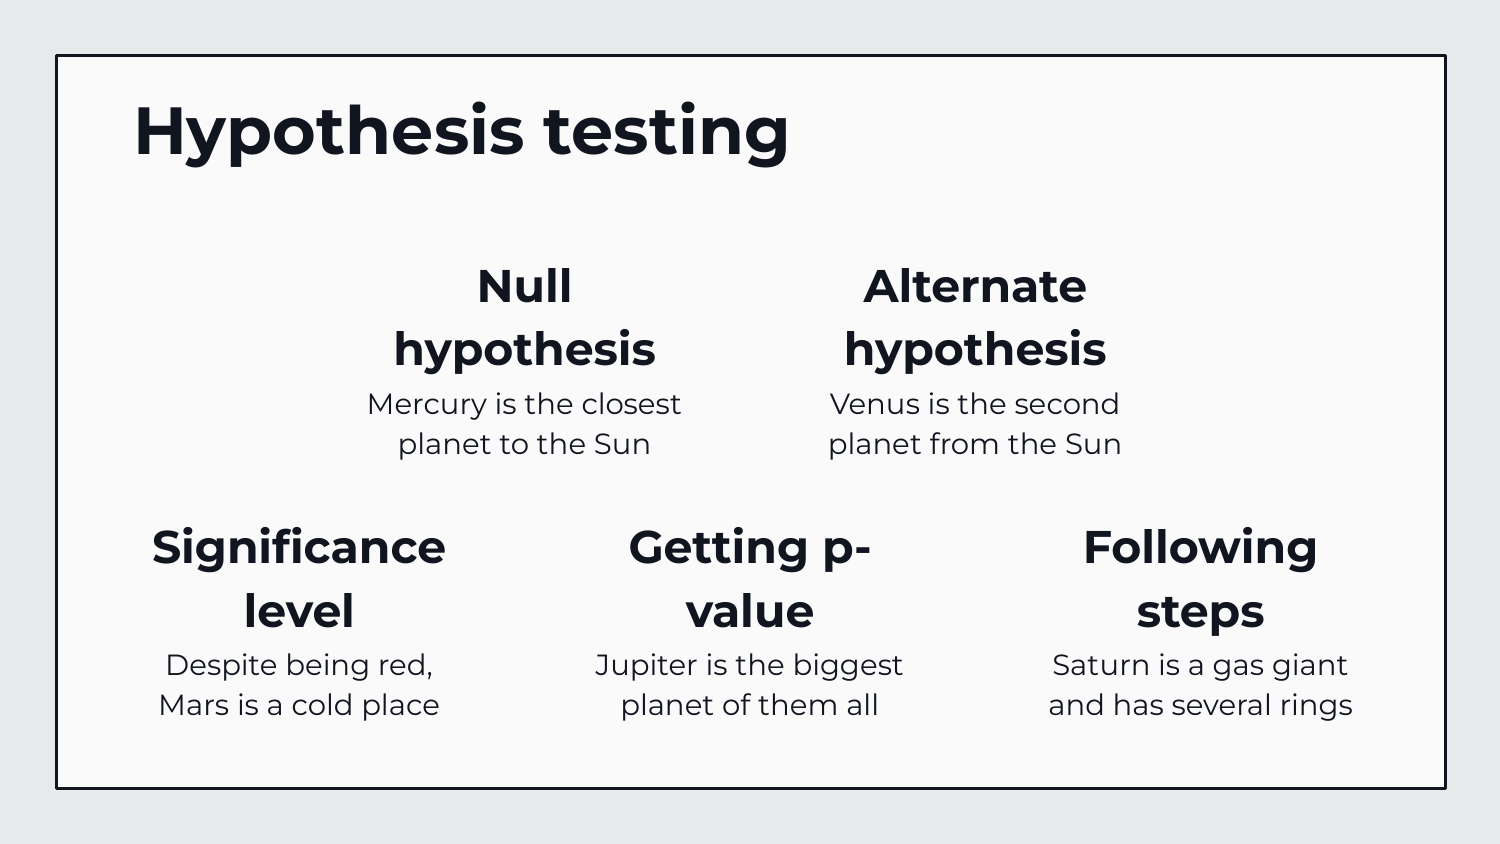

# Hypothesis testing
Null hypothesis
Alternate hypothesis
Mercury is the closest planet to the Sun
Venus is the second planet from the Sun
Significance level
Getting p-value
Following
steps
Despite being red, Mars is a cold place
Jupiter is the biggest planet of them all
Saturn is a gas giant and has several rings